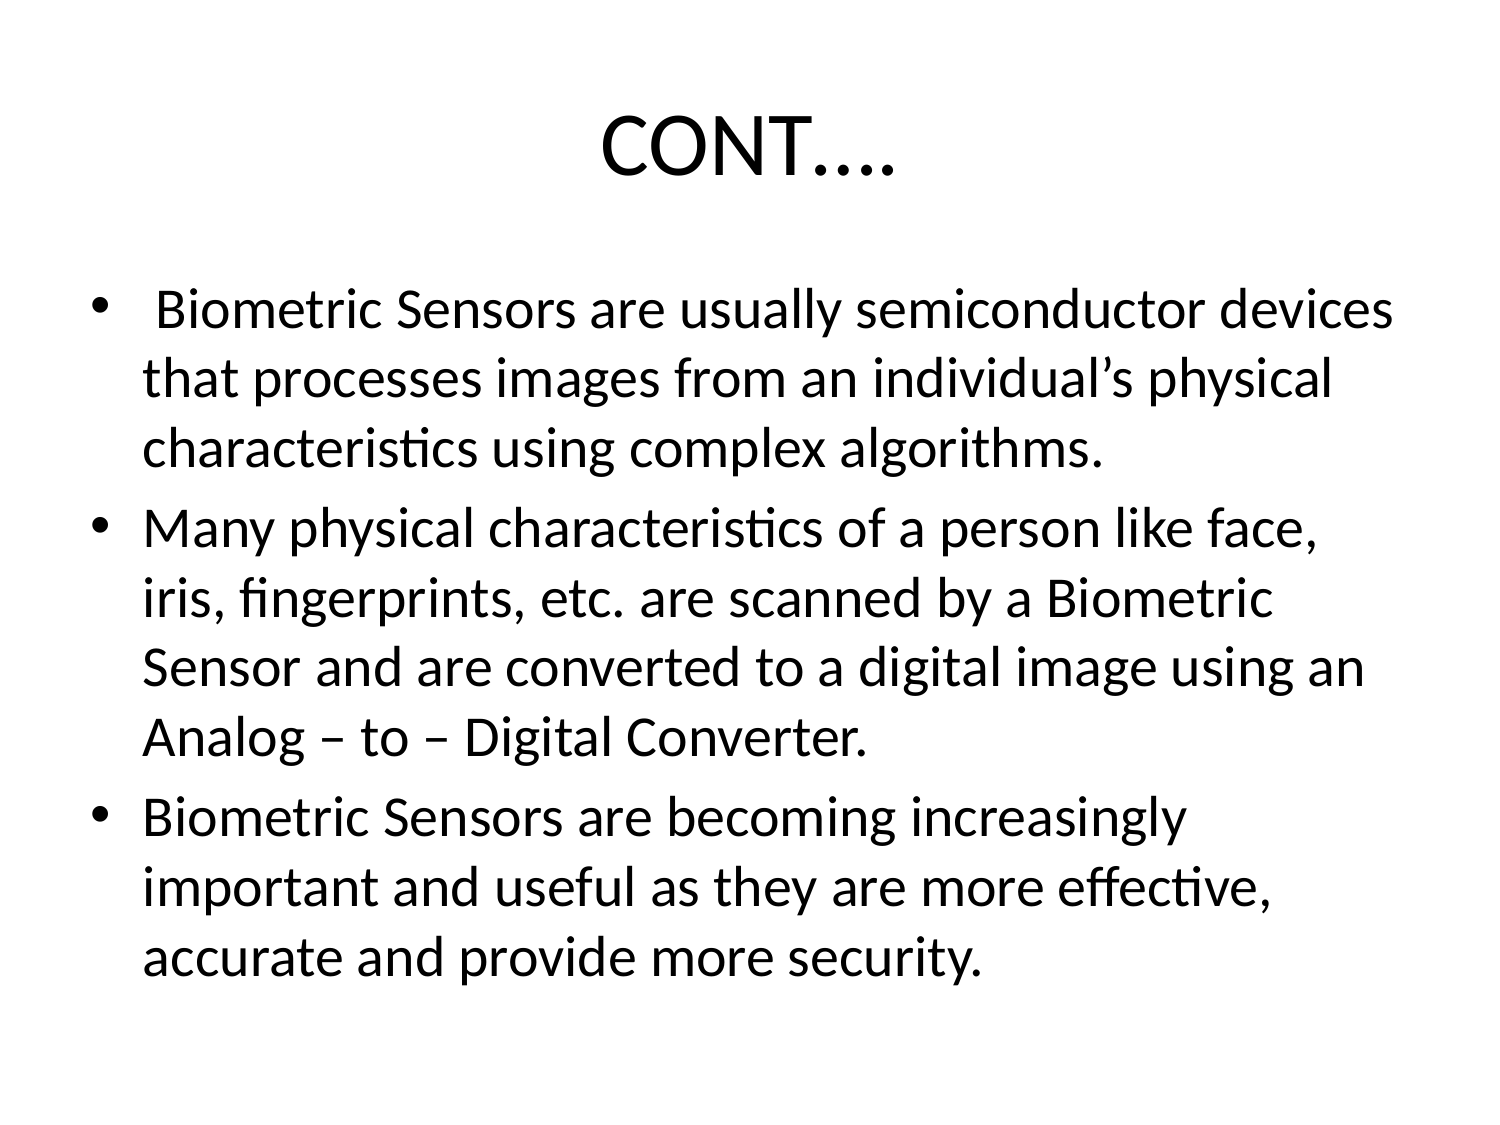

# CONT….
 Biometric Sensors are usually semiconductor devices that processes images from an individual’s physical characteristics using complex algorithms.
Many physical characteristics of a person like face, iris, fingerprints, etc. are scanned by a Biometric Sensor and are converted to a digital image using an Analog – to – Digital Converter.
Biometric Sensors are becoming increasingly important and useful as they are more effective, accurate and provide more security.